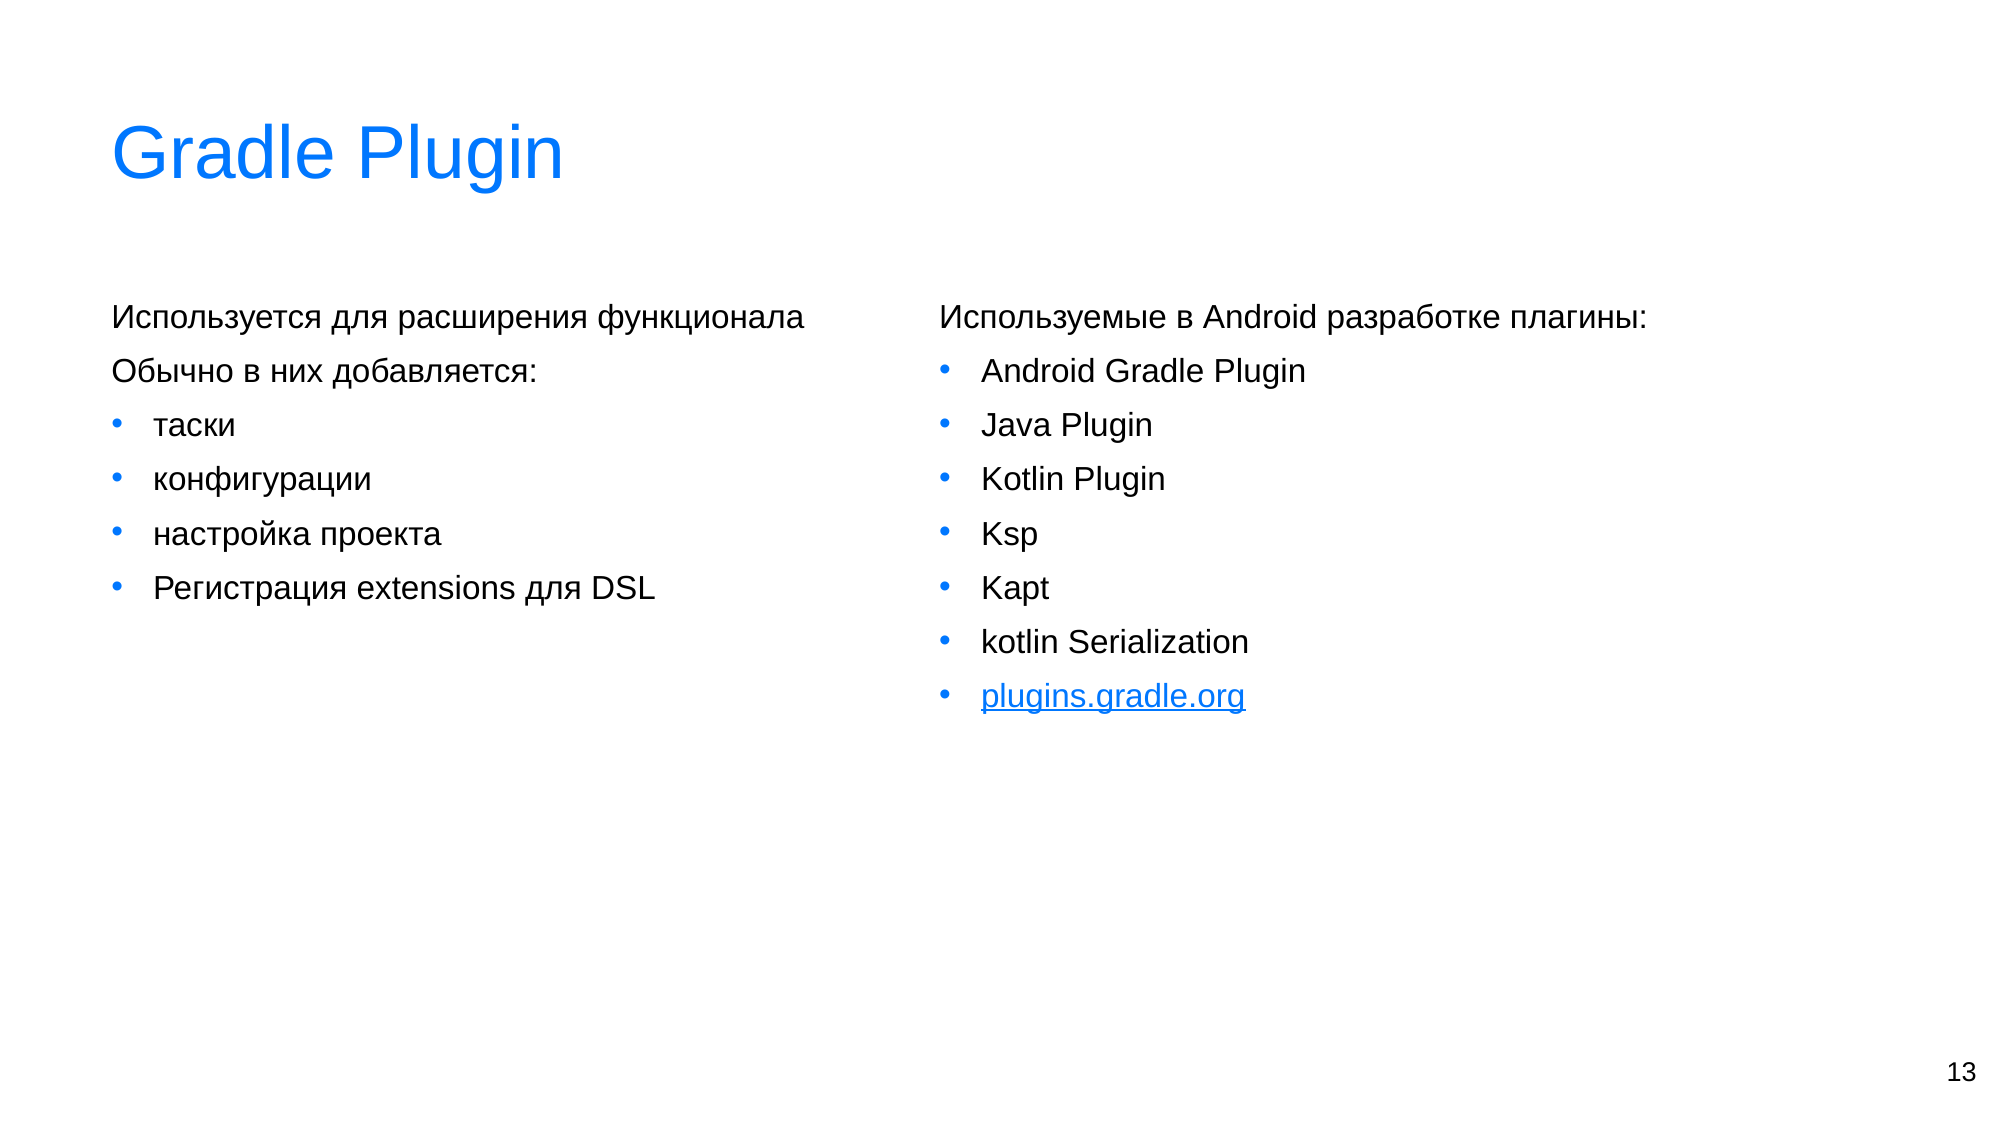

# Gradle Plugin
Используется для расширения функционала
Обычно в них добавляется:
таски
конфигурации
настройка проекта
Регистрация extensions для DSL

Используемые в Android разработке плагины:
Android Gradle Plugin
Java Plugin
Kotlin Plugin
Ksp
Kapt
kotlin Serialization
plugins.gradle.org

13